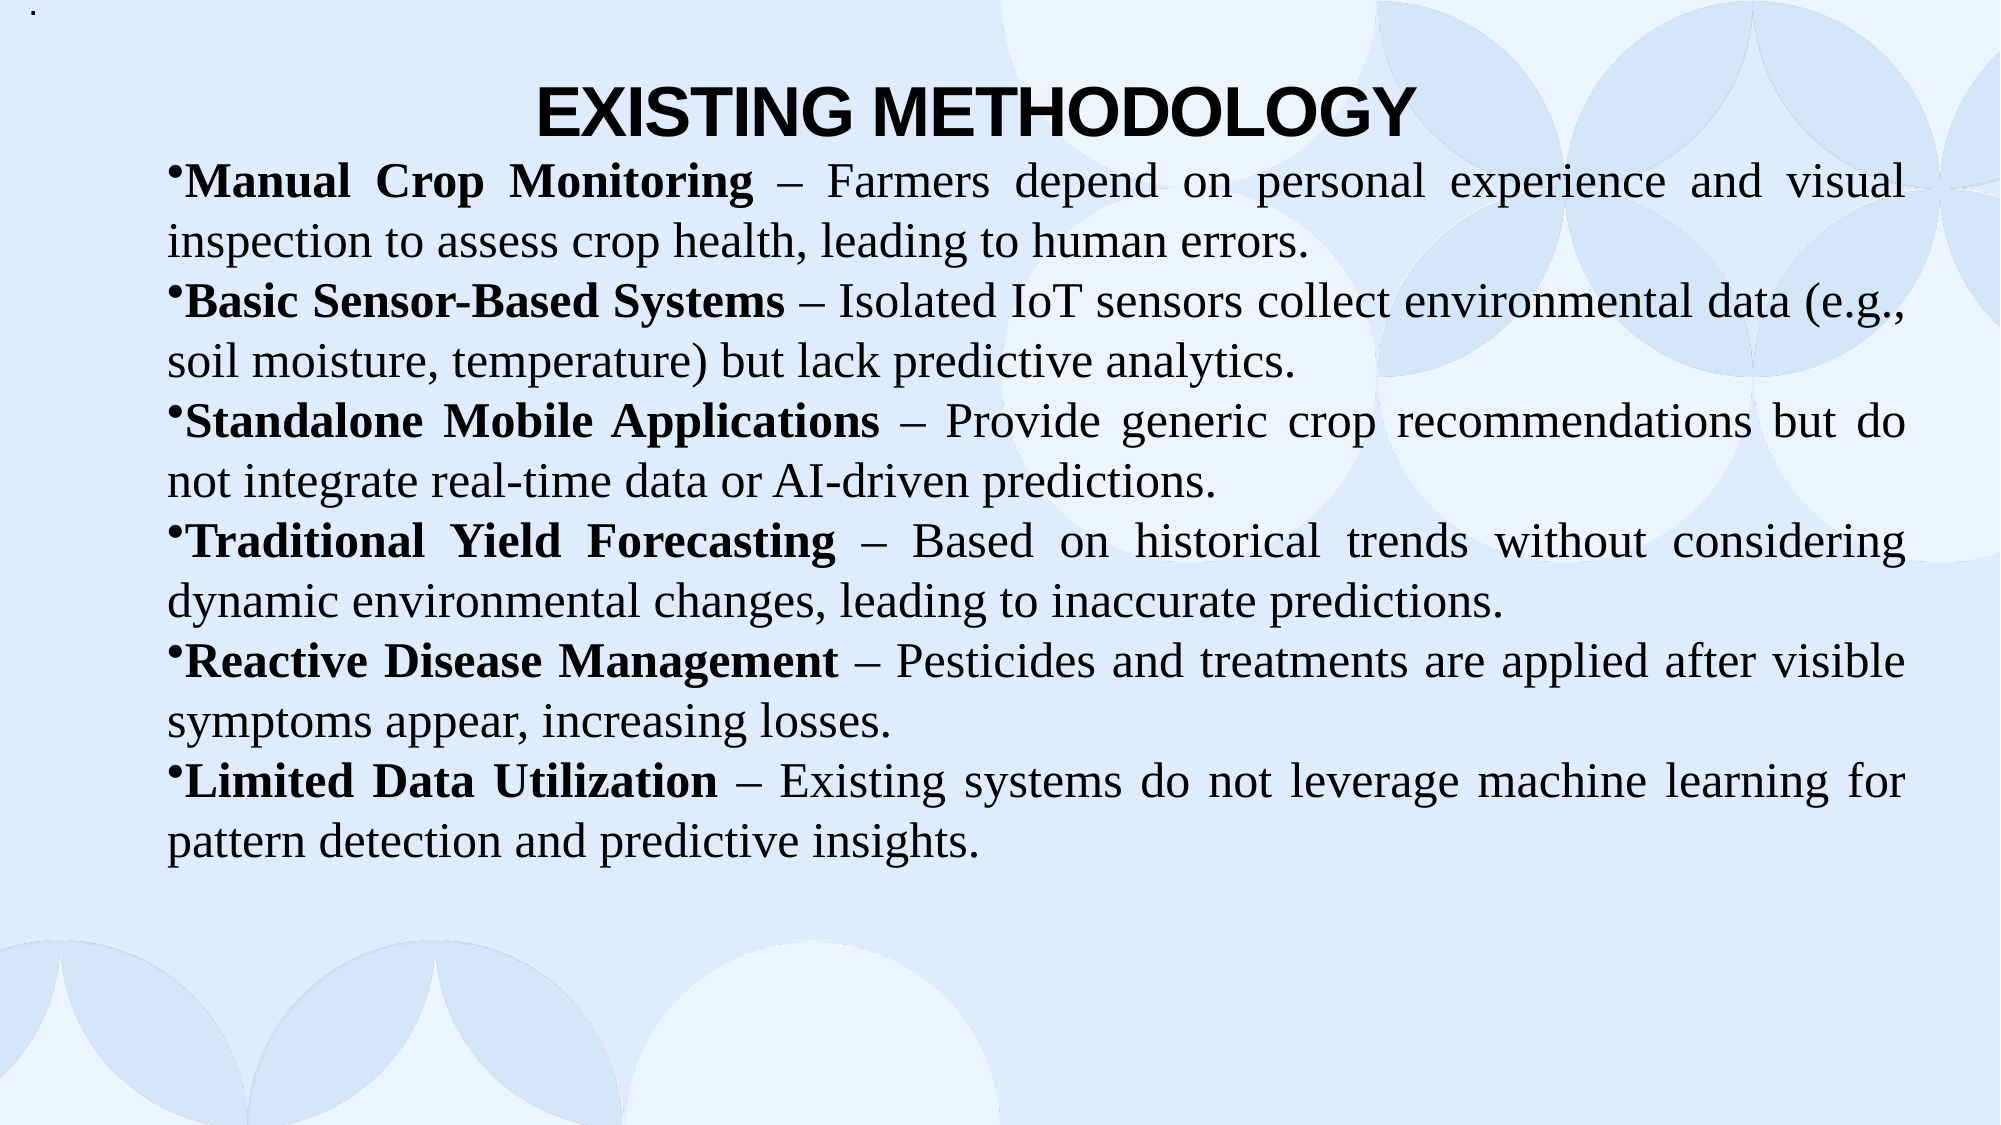

.
EXISTING METHODOLOGY
Manual Crop Monitoring – Farmers depend on personal experience and visual inspection to assess crop health, leading to human errors.
Basic Sensor-Based Systems – Isolated IoT sensors collect environmental data (e.g., soil moisture, temperature) but lack predictive analytics.
Standalone Mobile Applications – Provide generic crop recommendations but do not integrate real-time data or AI-driven predictions.
Traditional Yield Forecasting – Based on historical trends without considering dynamic environmental changes, leading to inaccurate predictions.
Reactive Disease Management – Pesticides and treatments are applied after visible symptoms appear, increasing losses.
Limited Data Utilization – Existing systems do not leverage machine learning for pattern detection and predictive insights.